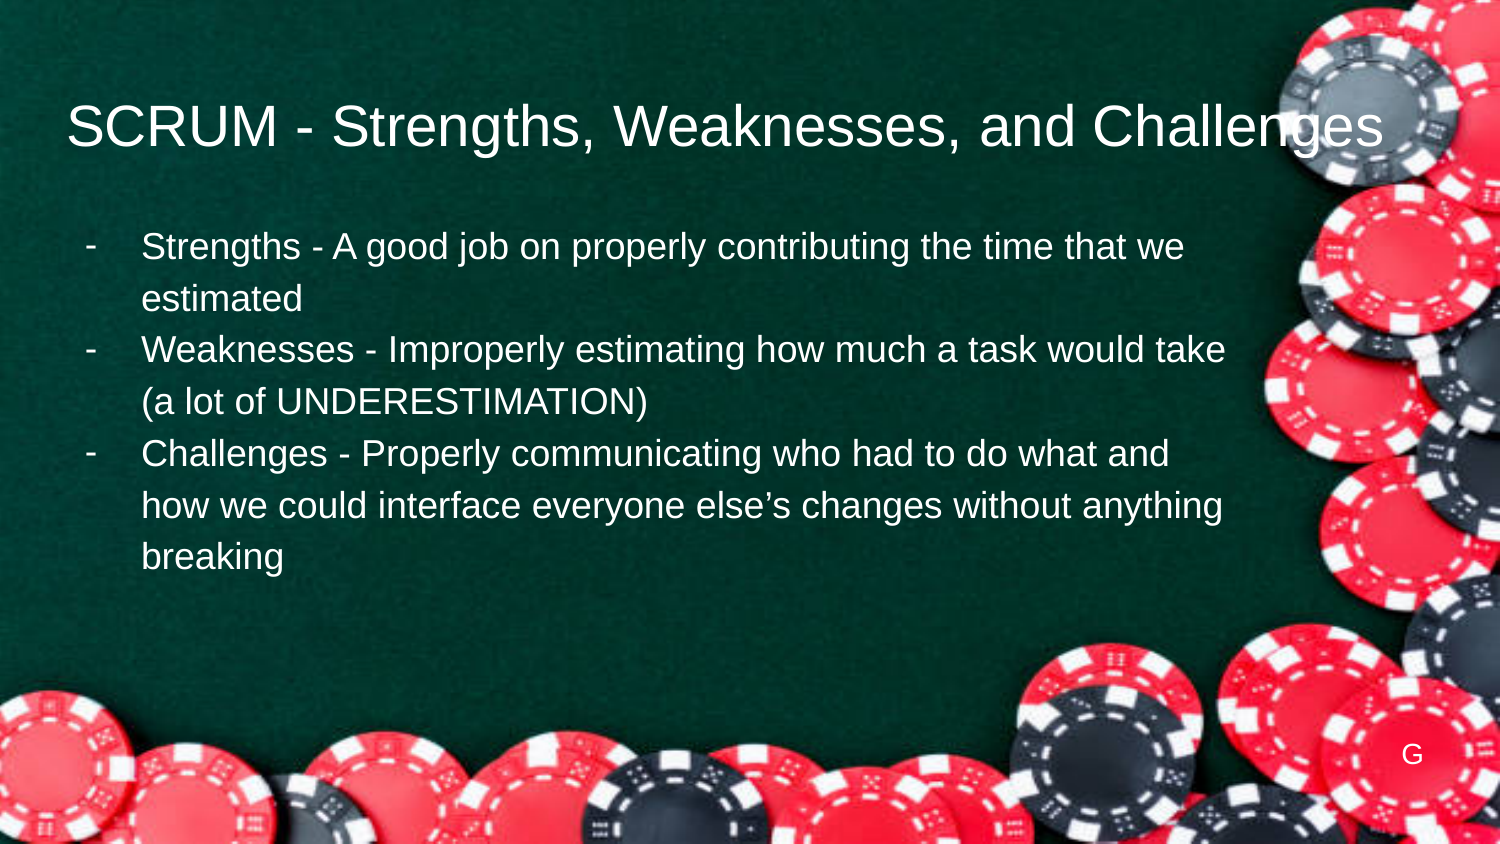

# SCRUM - Strengths, Weaknesses, and Challenges
Strengths - A good job on properly contributing the time that we estimated
Weaknesses - Improperly estimating how much a task would take (a lot of UNDERESTIMATION)
Challenges - Properly communicating who had to do what and how we could interface everyone else’s changes without anything breaking
G